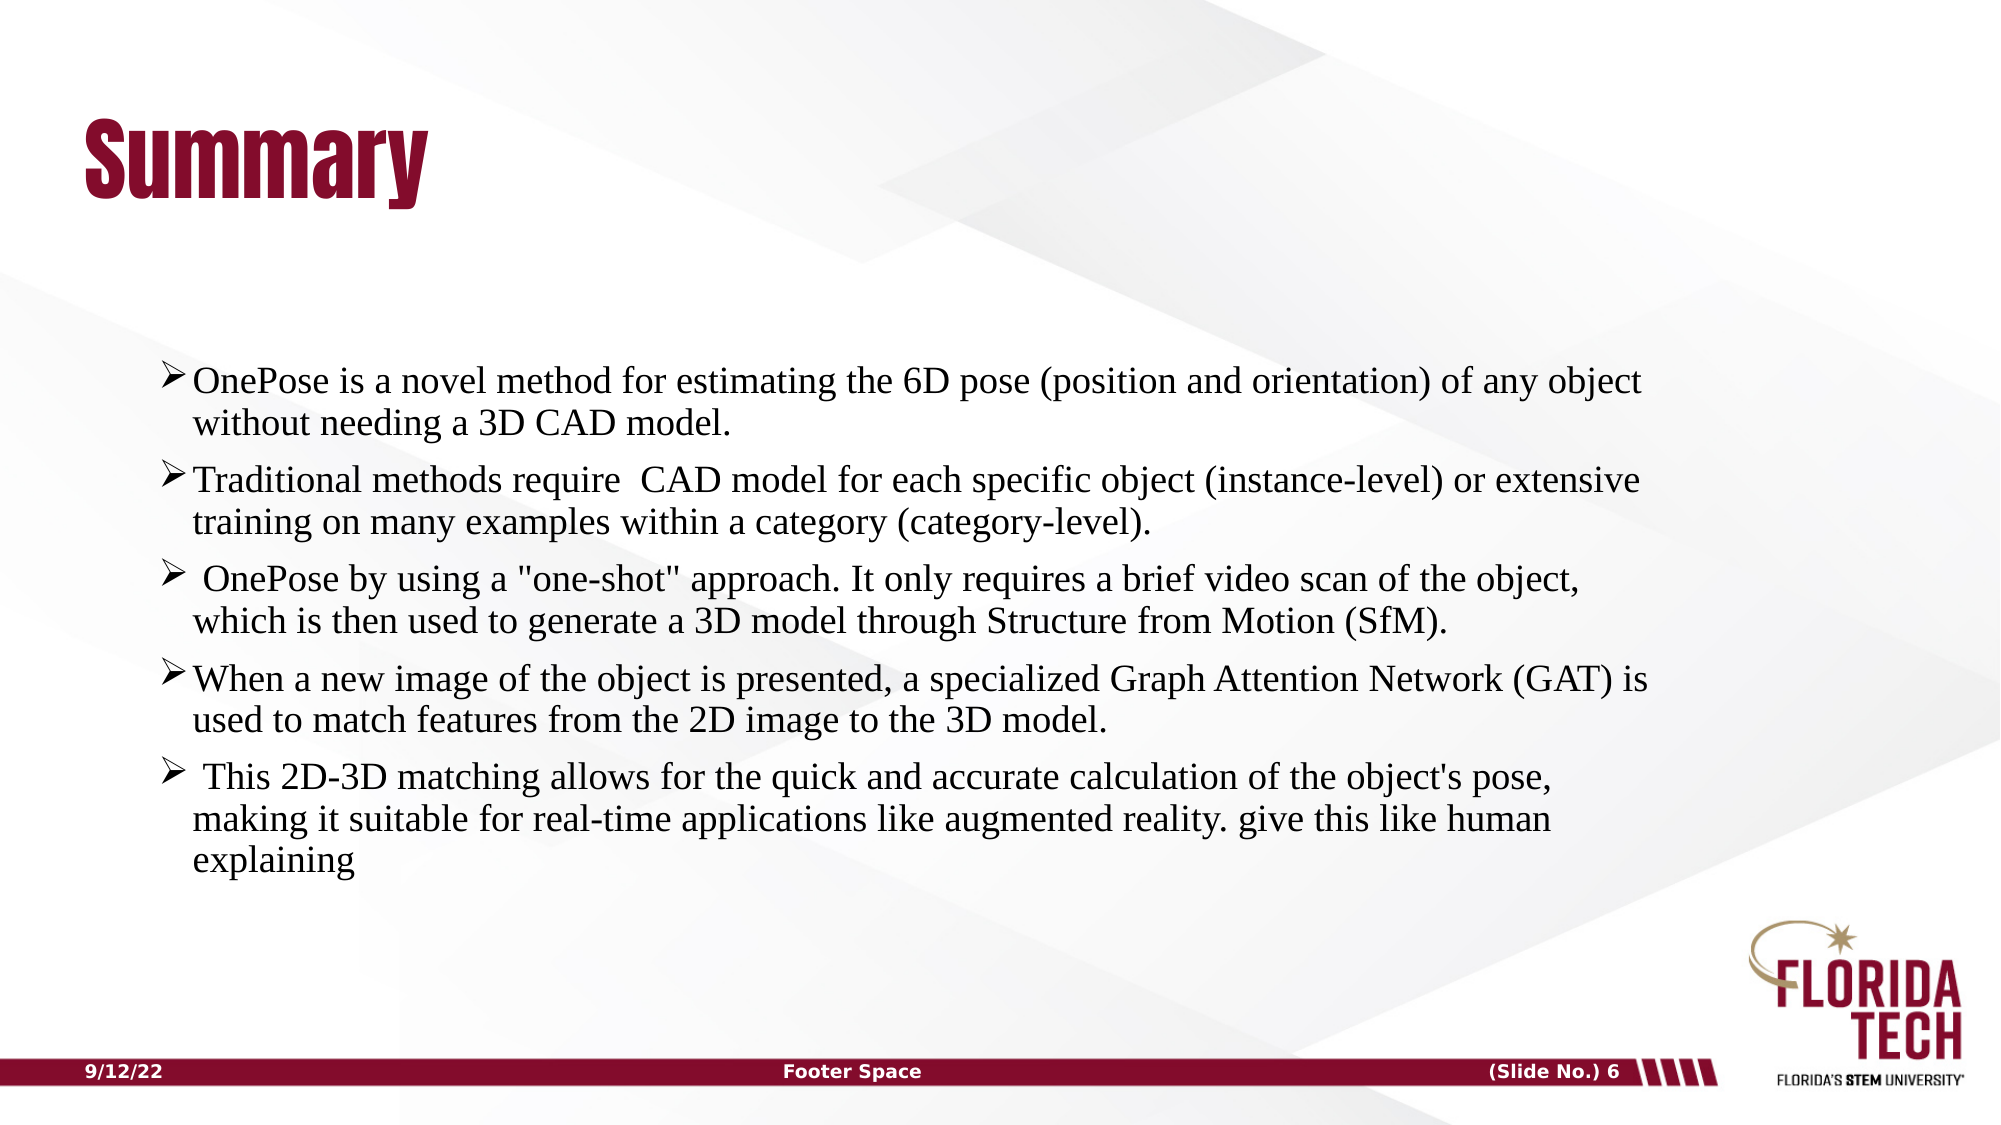

# Summary

OnePose is a novel method for estimating the 6D pose (position and orientation) of any object without needing a 3D CAD model.
Traditional methods require  CAD model for each specific object (instance-level) or extensive training on many examples within a category (category-level).
 OnePose by using a "one-shot" approach. It only requires a brief video scan of the object, which is then used to generate a 3D model through Structure from Motion (SfM).
When a new image of the object is presented, a specialized Graph Attention Network (GAT) is used to match features from the 2D image to the 3D model.
 This 2D-3D matching allows for the quick and accurate calculation of the object's pose, making it suitable for real-time applications like augmented reality. give this like human explaining
9/12/22
Footer Space
(Slide No.) 6